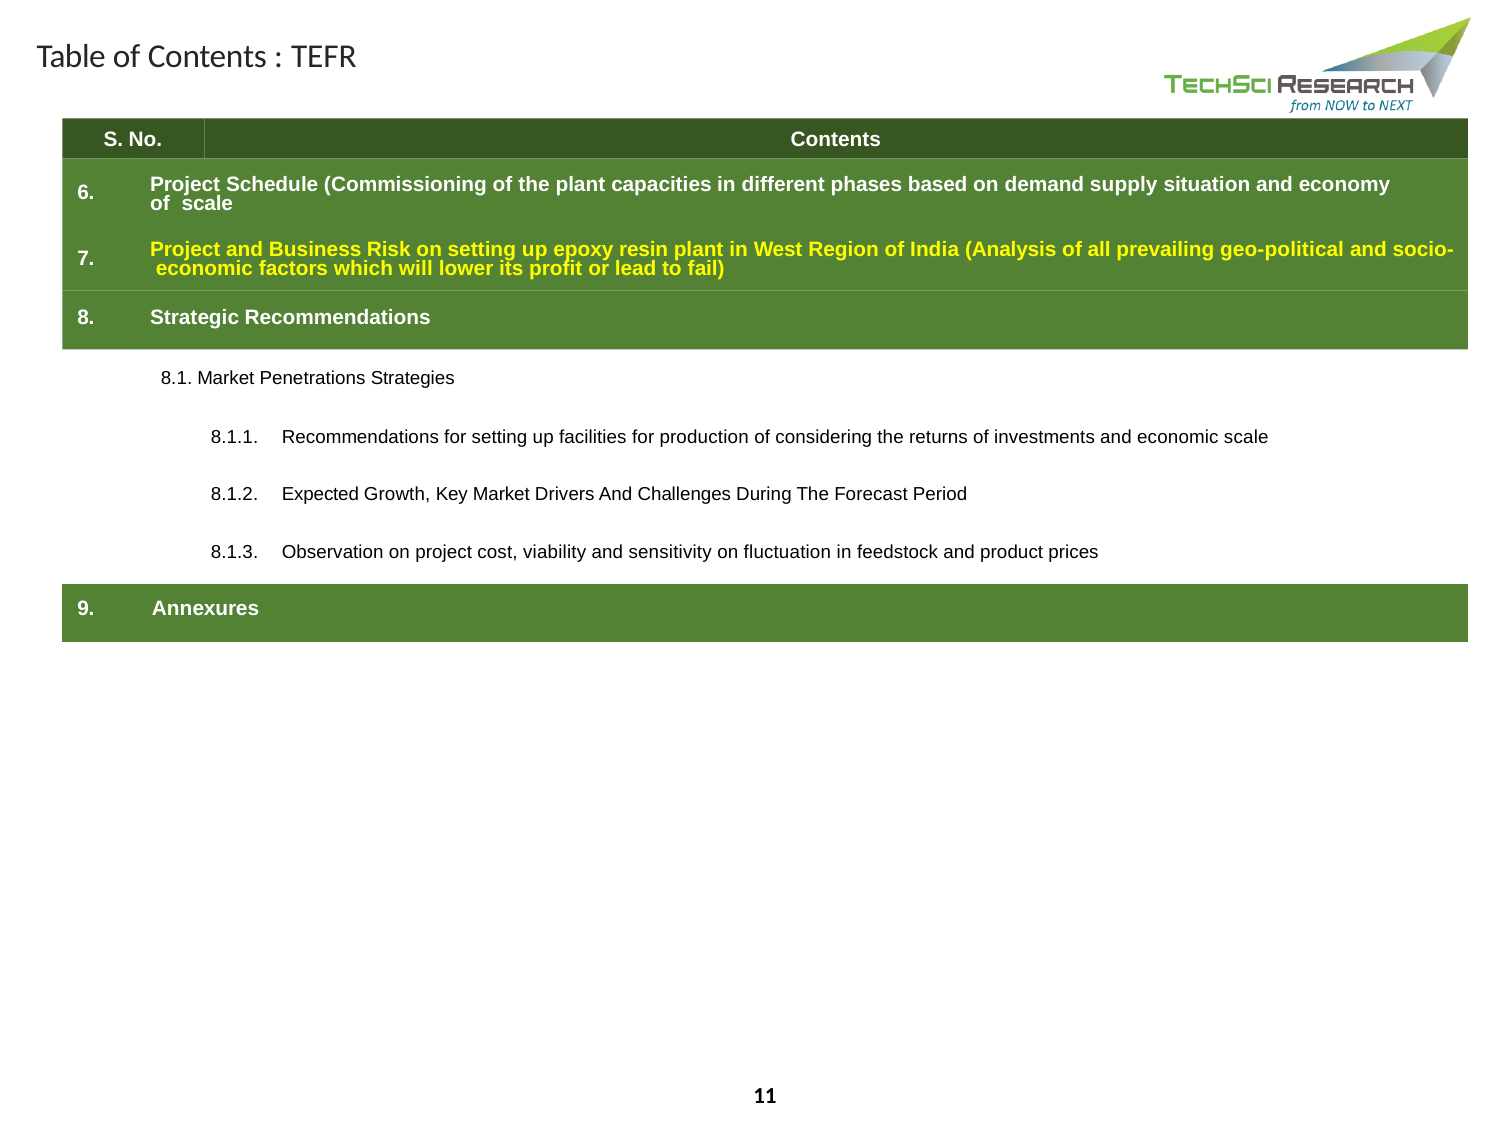

# Table of Contents : TEFR

S. No.	Contents

Project Schedule (Commissioning of the plant capacities in different phases based on demand supply situation and economy of  scale

6.

Project and Business Risk on setting up epoxy resin plant in West Region of India (Analysis of all prevailing geo-political and socio-  economic factors which will lower its profit or lead to fail)
7.

8.
Strategic Recommendations
8.1. Market Penetrations Strategies
|  | 8.1.1. | Recommendations for setting up facilities for production of considering the returns of investments and economic scale |
| --- | --- | --- |
|  | 8.1.2. | Expected Growth, Key Market Drivers And Challenges During The Forecast Period |
|  | 8.1.3. | Observation on project cost, viability and sensitivity on fluctuation in feedstock and product prices |
| 9. | Annexures |  |
11